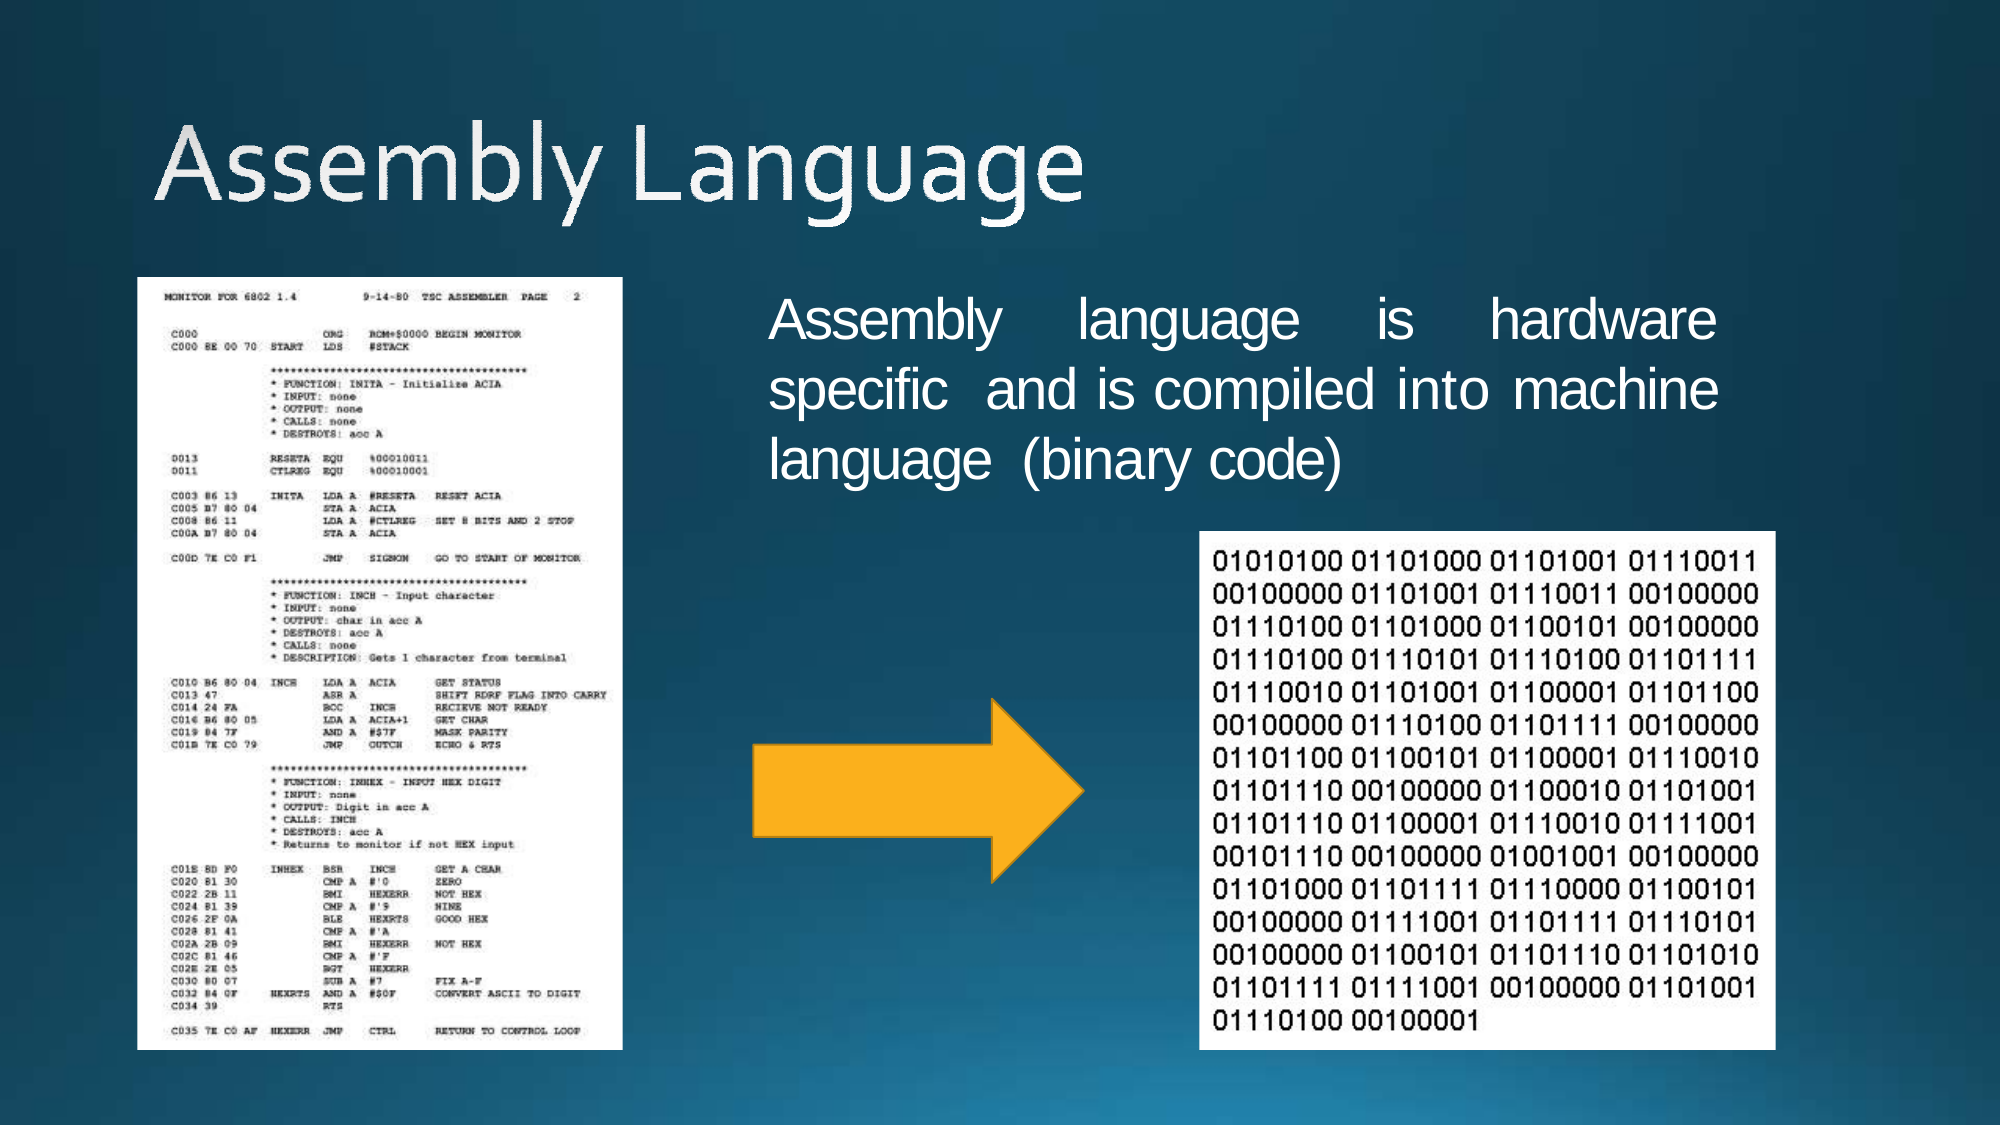

# Assembly language is hardware specific  and is compiled into machine language  (binary code)